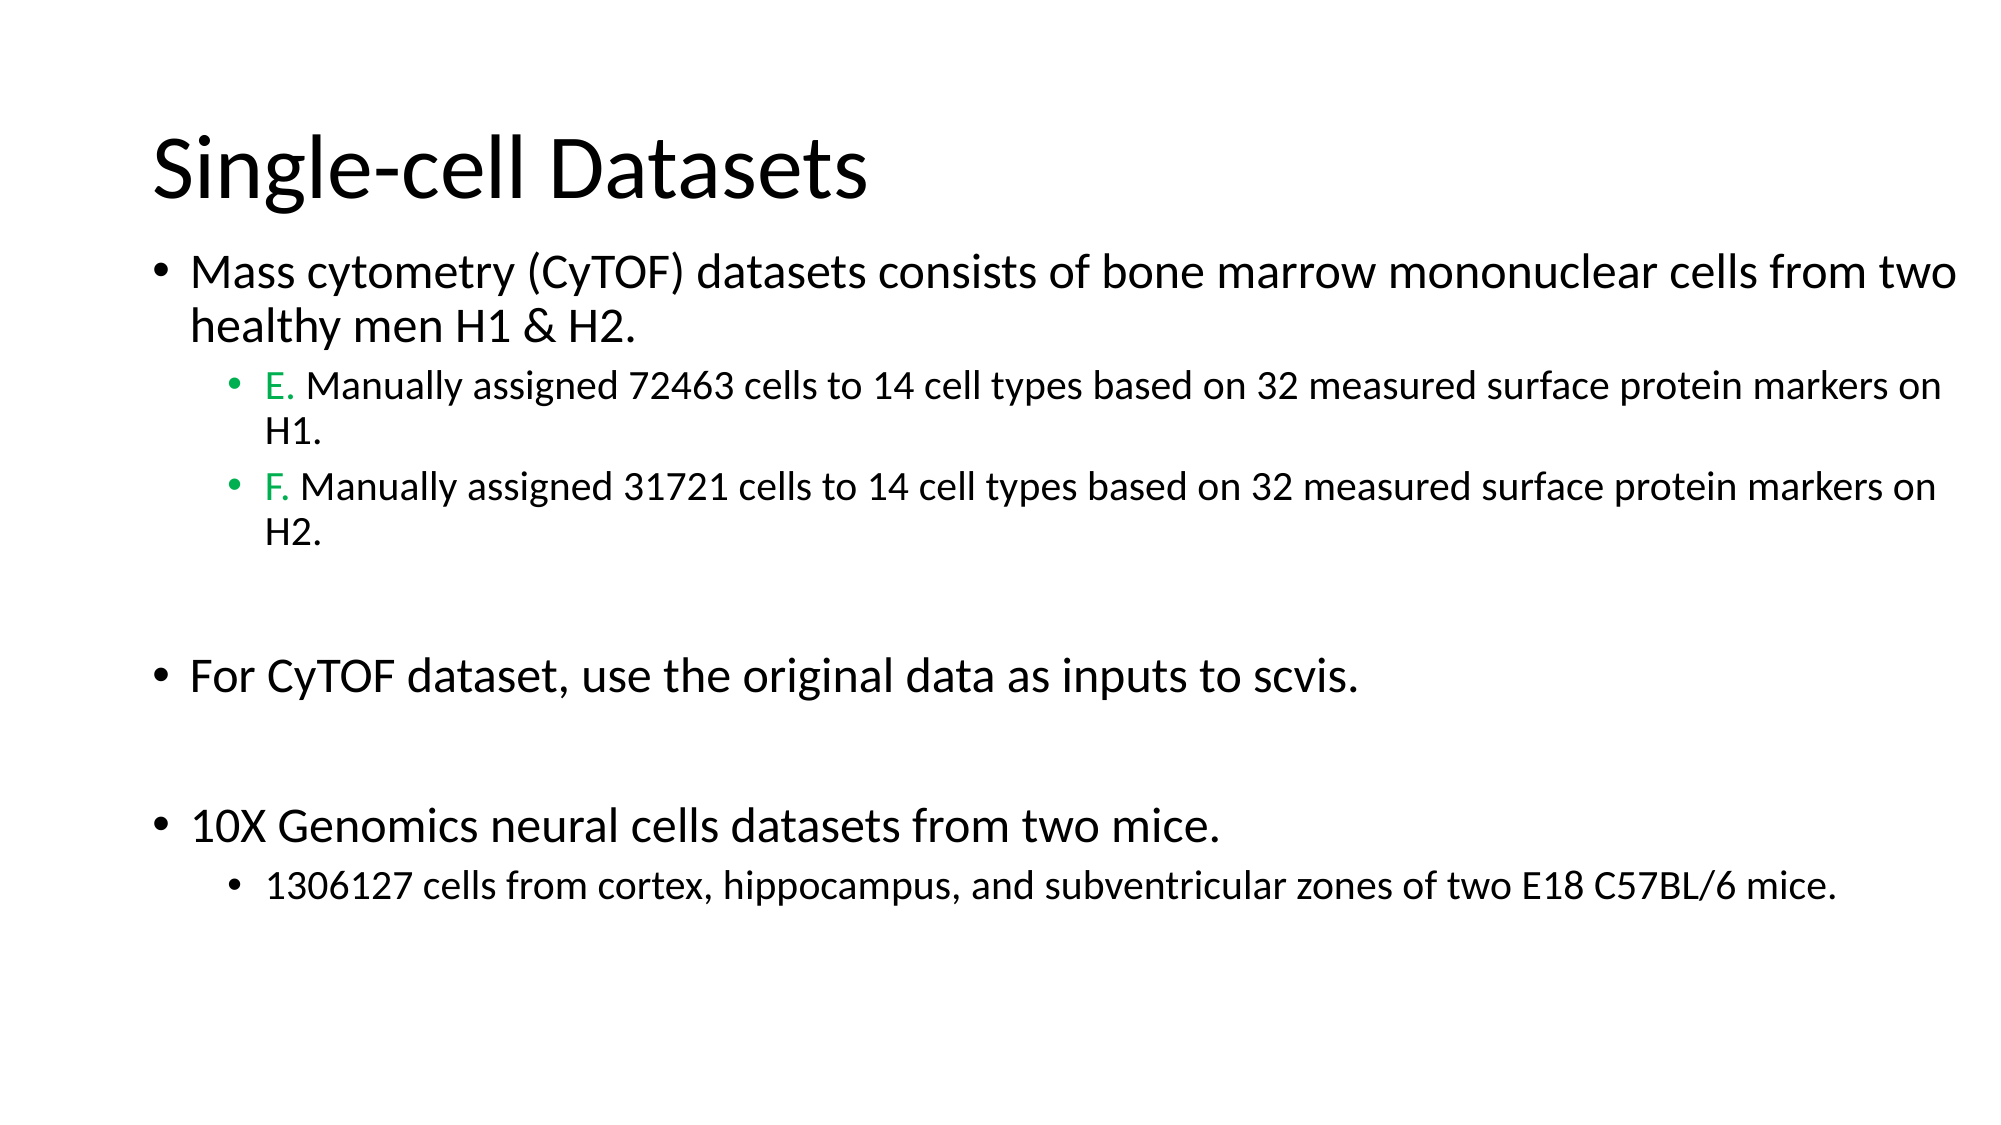

# Single-cell Datasets
Mass cytometry (CyTOF) datasets consists of bone marrow mononuclear cells from two healthy men H1 & H2.
E. Manually assigned 72463 cells to 14 cell types based on 32 measured surface protein markers on H1.
F. Manually assigned 31721 cells to 14 cell types based on 32 measured surface protein markers on H2.

For CyTOF dataset, use the original data as inputs to scvis.

10X Genomics neural cells datasets from two mice.
1306127 cells from cortex, hippocampus, and subventricular zones of two E18 C57BL/6 mice.